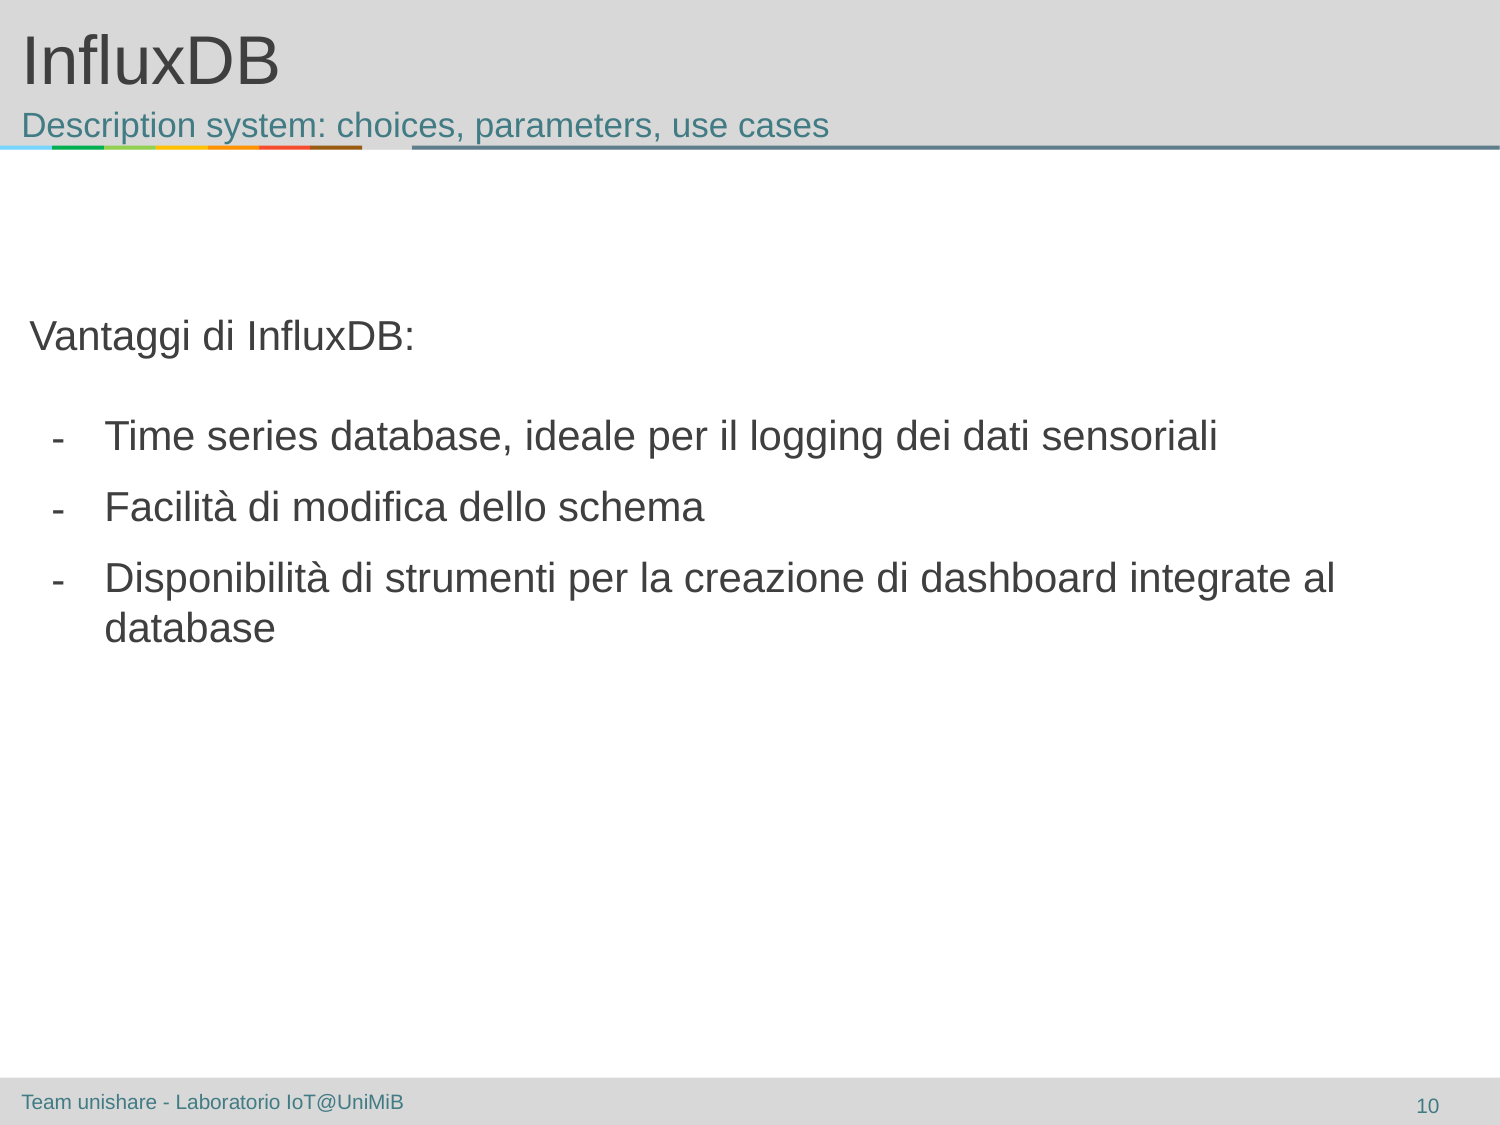

# InfluxDB
Description system: choices, parameters, use cases
Vantaggi di InfluxDB:

Time series database, ideale per il logging dei dati sensoriali
Facilità di modifica dello schema
Disponibilità di strumenti per la creazione di dashboard integrate al database
10
Team unishare - Laboratorio IoT@UniMiB